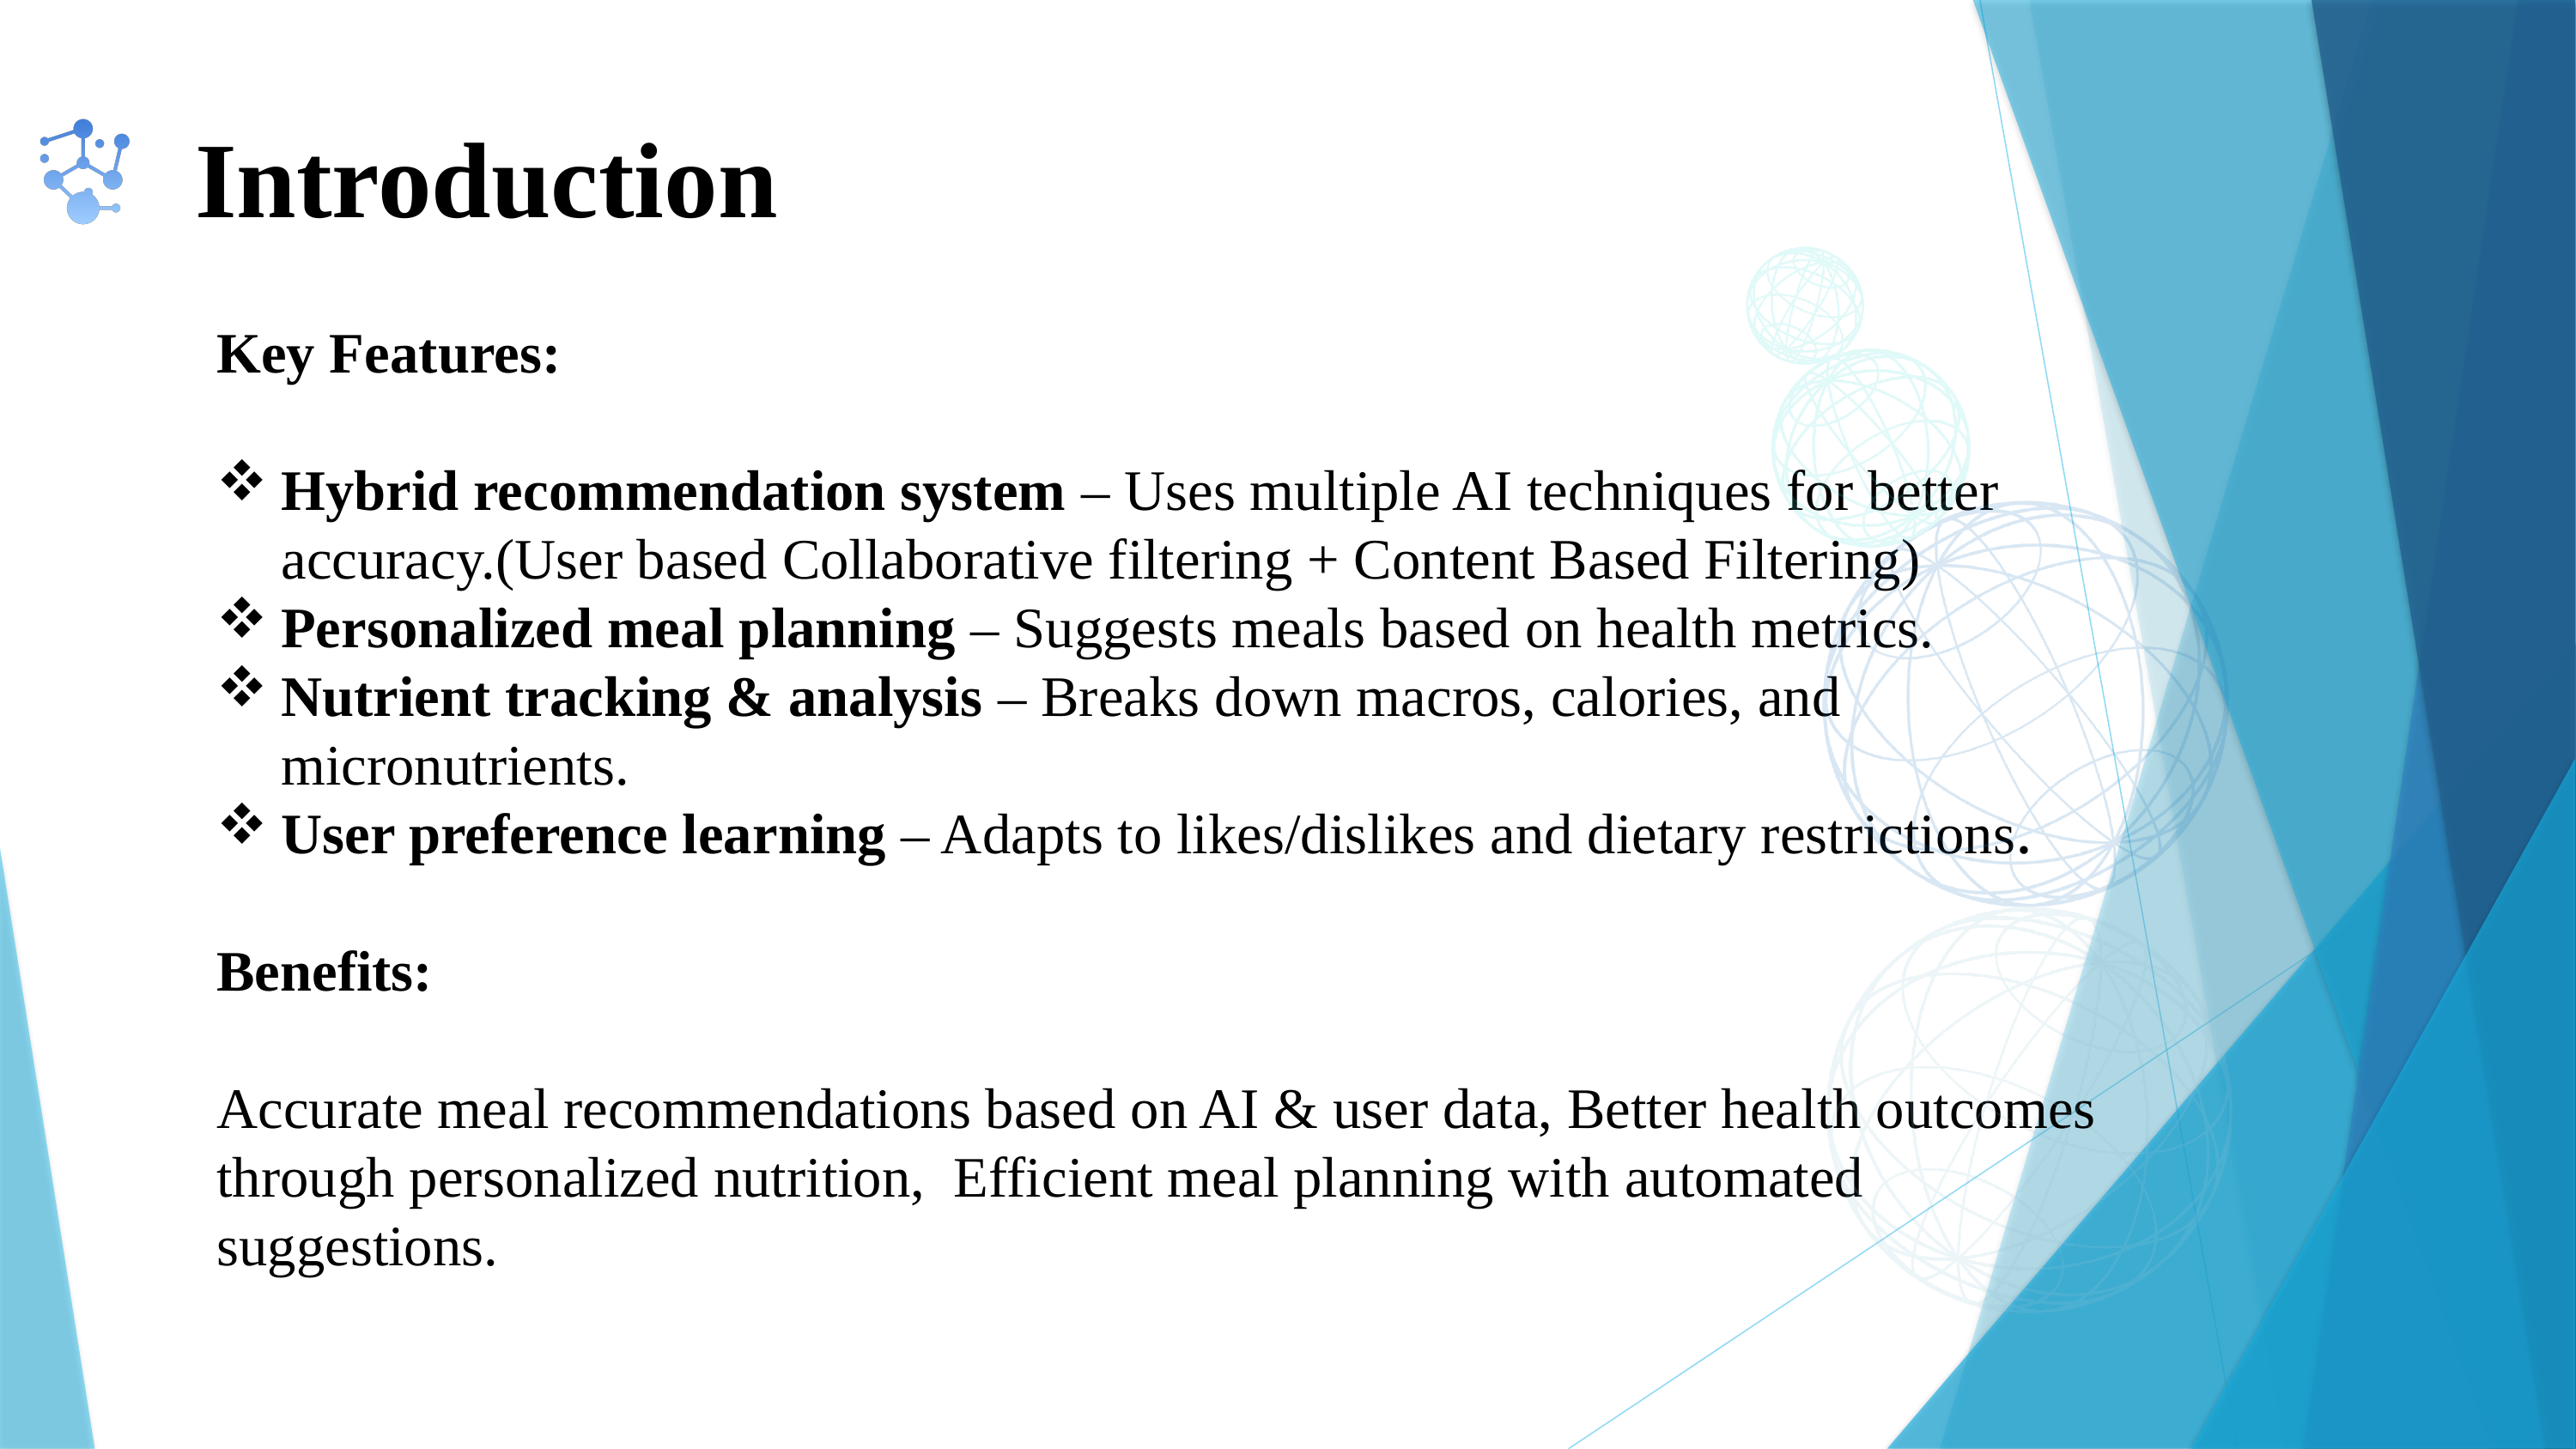

Introduction

Key Features:

Hybrid recommendation system – Uses multiple AI techniques for better accuracy.(User based Collaborative filtering + Content Based Filtering)
Personalized meal planning – Suggests meals based on health metrics.
Nutrient tracking & analysis – Breaks down macros, calories, and micronutrients.
User preference learning – Adapts to likes/dislikes and dietary restrictions.

Benefits:

Accurate meal recommendations based on AI & user data, Better health outcomes through personalized nutrition,  Efficient meal planning with automated suggestions.